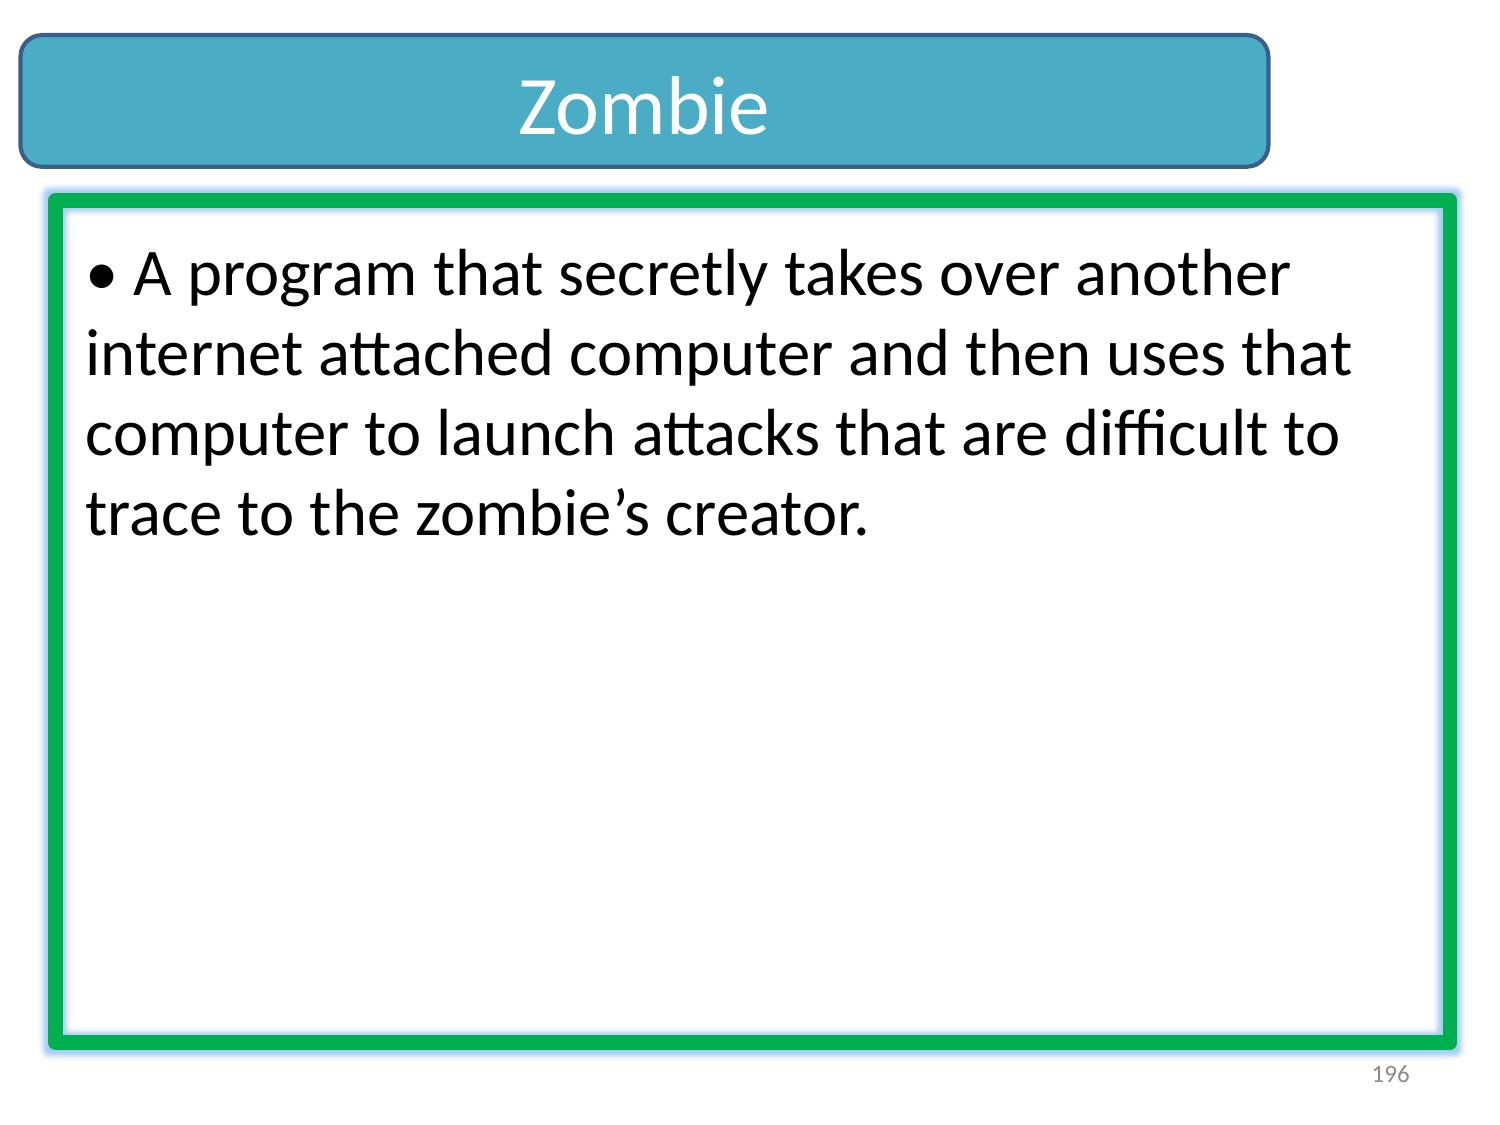

Zombie

• A program that secretly takes over another internet attached computer and then uses that computer to launch attacks that are difficult to trace to the zombie’s creator.
196